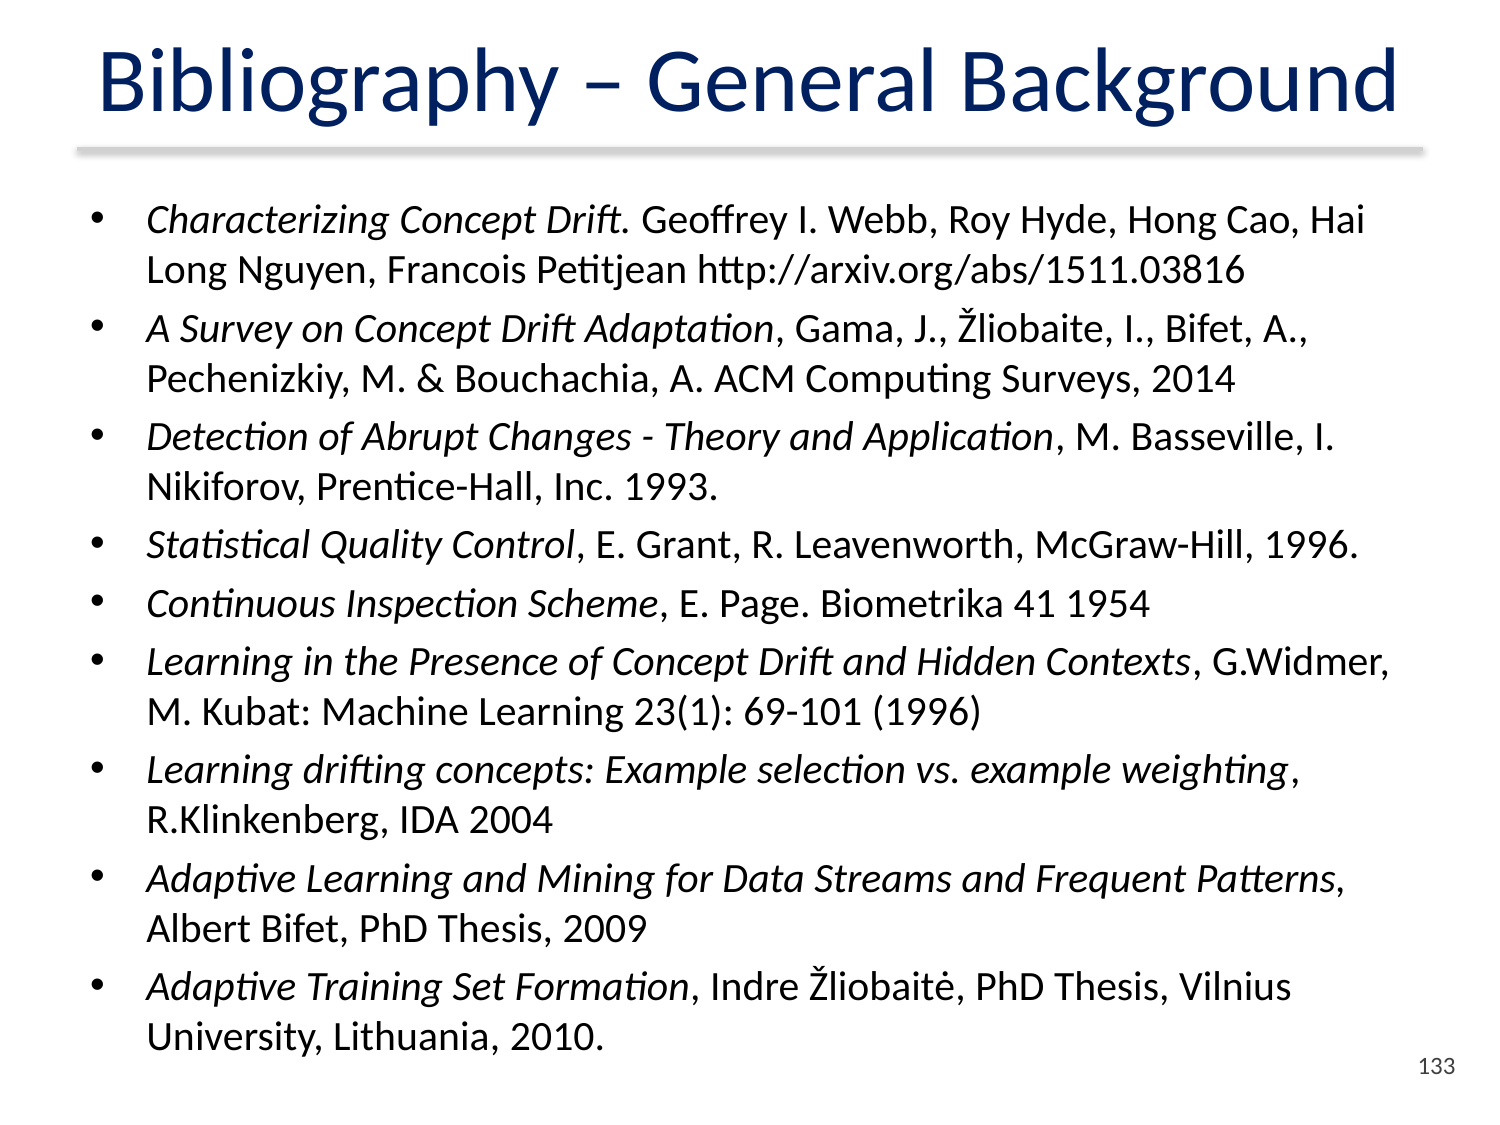

# Bibliography – General Background
Characterizing Concept Drift. Geoffrey I. Webb, Roy Hyde, Hong Cao, Hai Long Nguyen, Francois Petitjean http://arxiv.org/abs/1511.03816
A Survey on Concept Drift Adaptation, Gama, J., Žliobaite, I., Bifet, A., Pechenizkiy, M. & Bouchachia, A. ACM Computing Surveys, 2014
Detection of Abrupt Changes - Theory and Application, M. Basseville, I. Nikiforov, Prentice-Hall, Inc. 1993.
Statistical Quality Control, E. Grant, R. Leavenworth, McGraw-Hill, 1996.
Continuous Inspection Scheme, E. Page. Biometrika 41 1954
Learning in the Presence of Concept Drift and Hidden Contexts, G.Widmer, M. Kubat: Machine Learning 23(1): 69-101 (1996)
Learning drifting concepts: Example selection vs. example weighting, R.Klinkenberg, IDA 2004
Adaptive Learning and Mining for Data Streams and Frequent Patterns, Albert Bifet, PhD Thesis, 2009
Adaptive Training Set Formation, Indre Žliobaitė, PhD Thesis, Vilnius University, Lithuania, 2010.
133